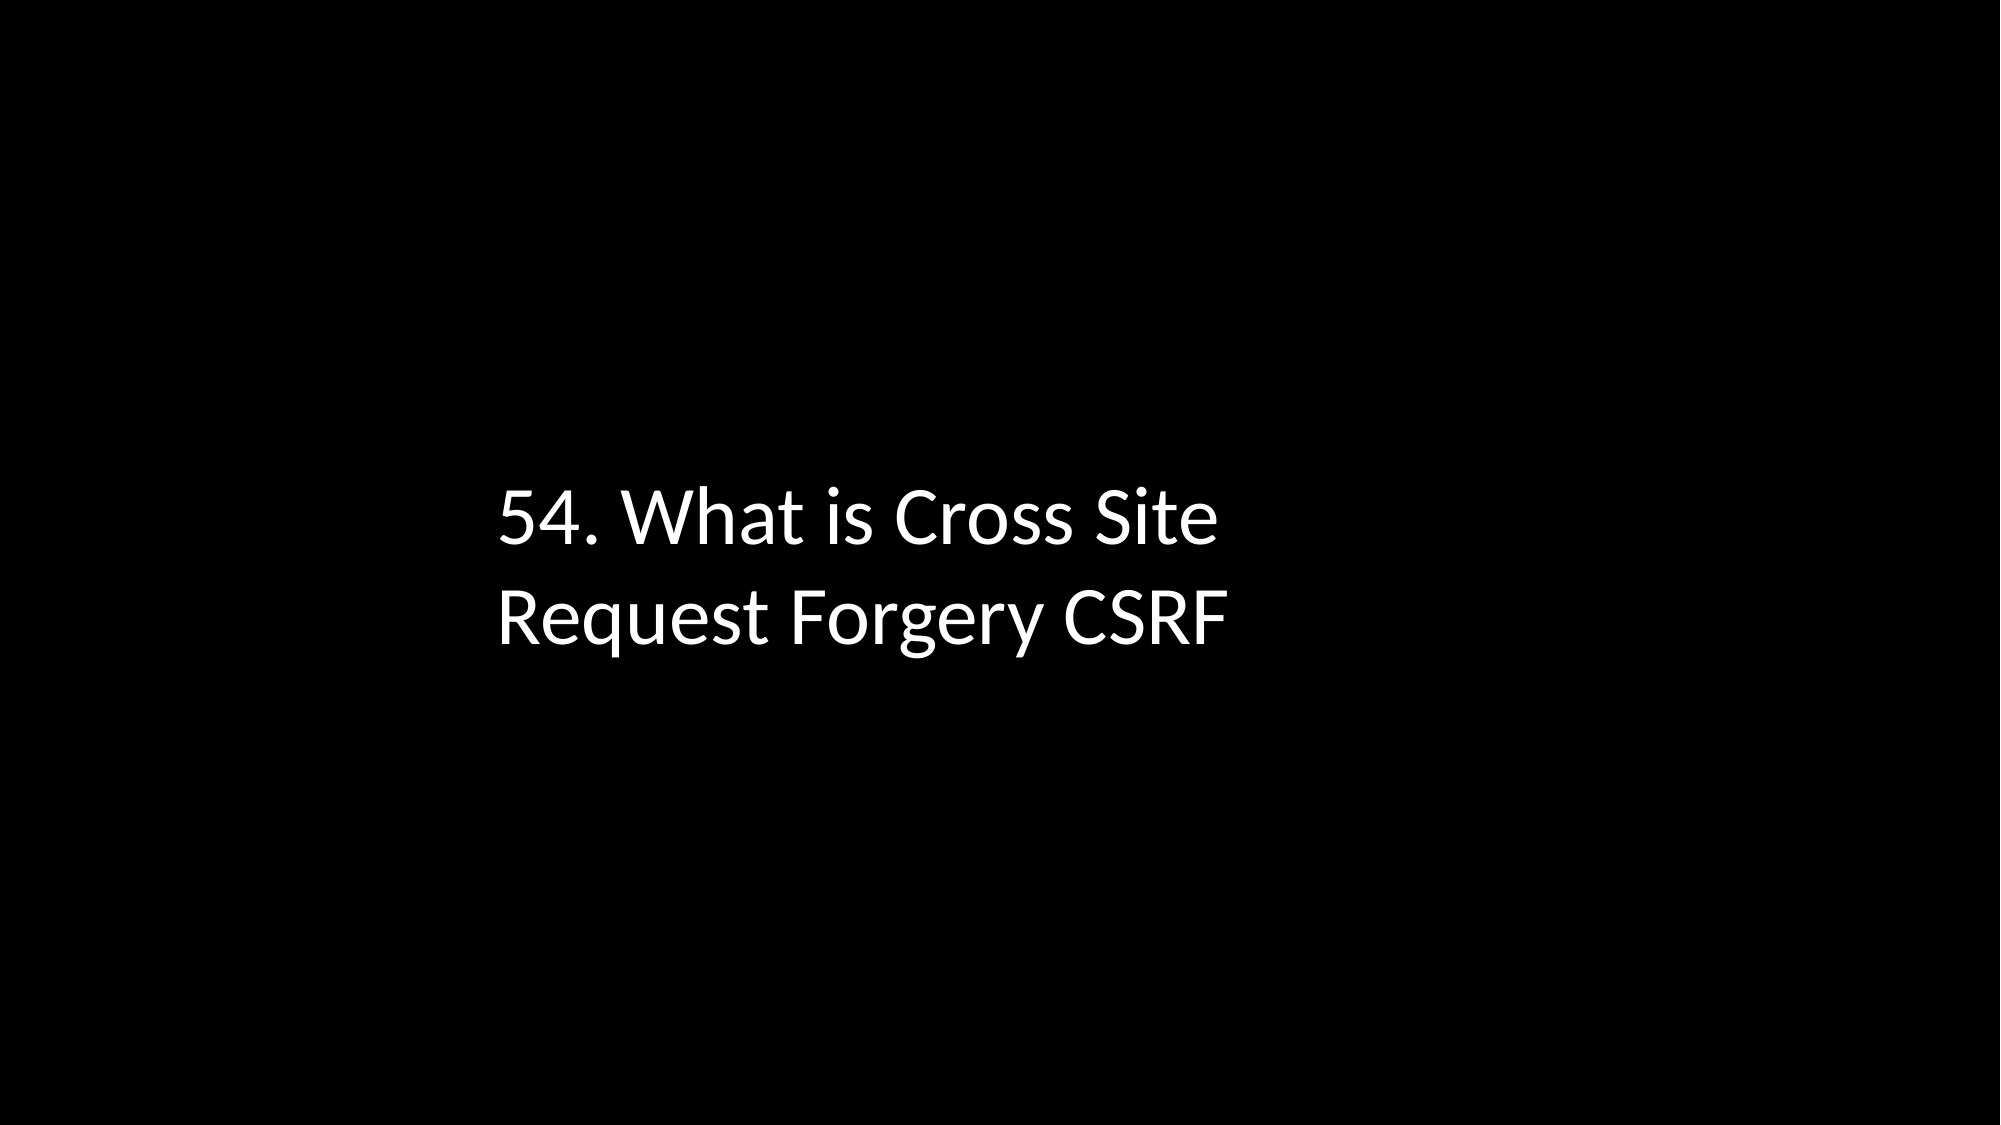

54. What is Cross Site Request Forgery CSRF